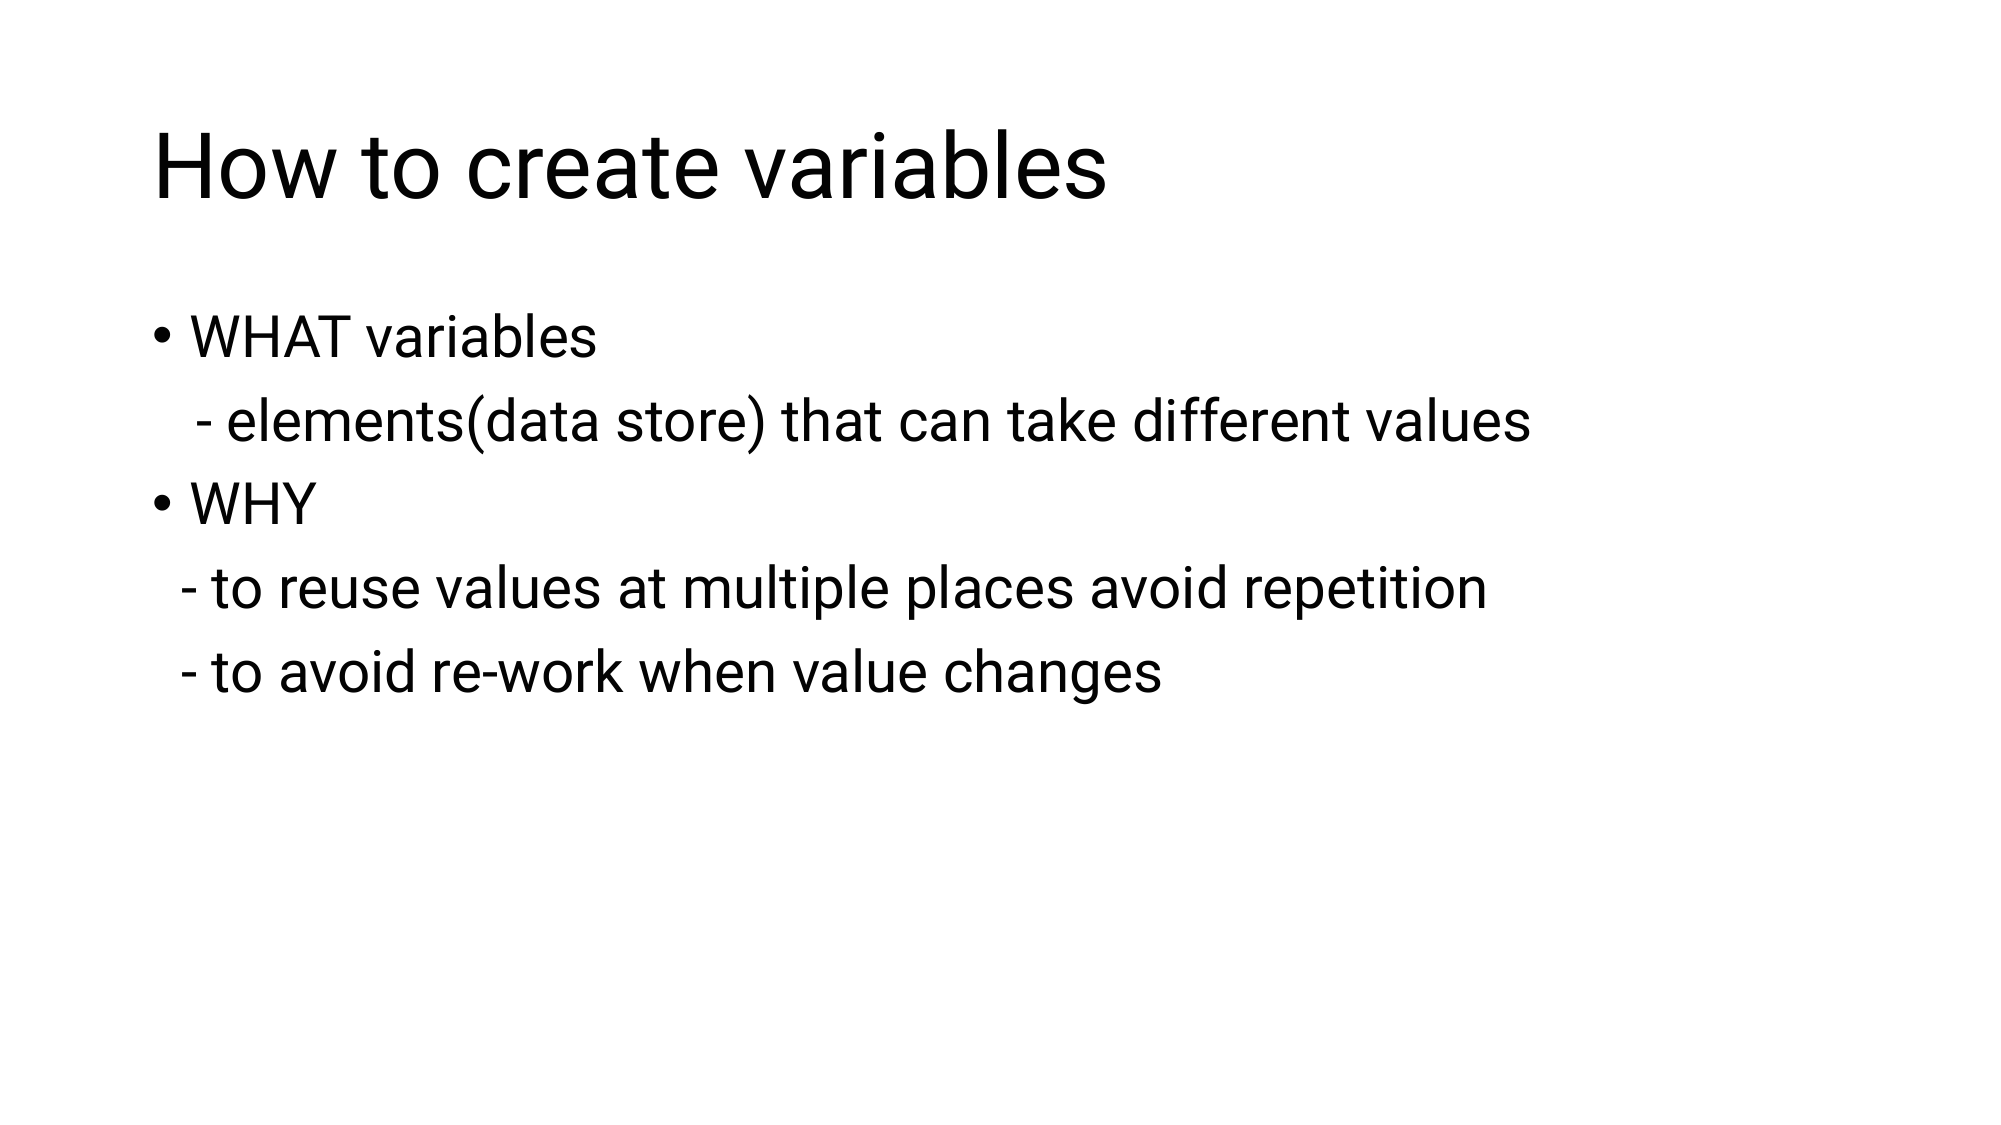

# How to create variables
WHAT variables
   - elements(data store) that can take different values
WHY
  - to reuse values at multiple places avoid repetition
  - to avoid re-work when value changes